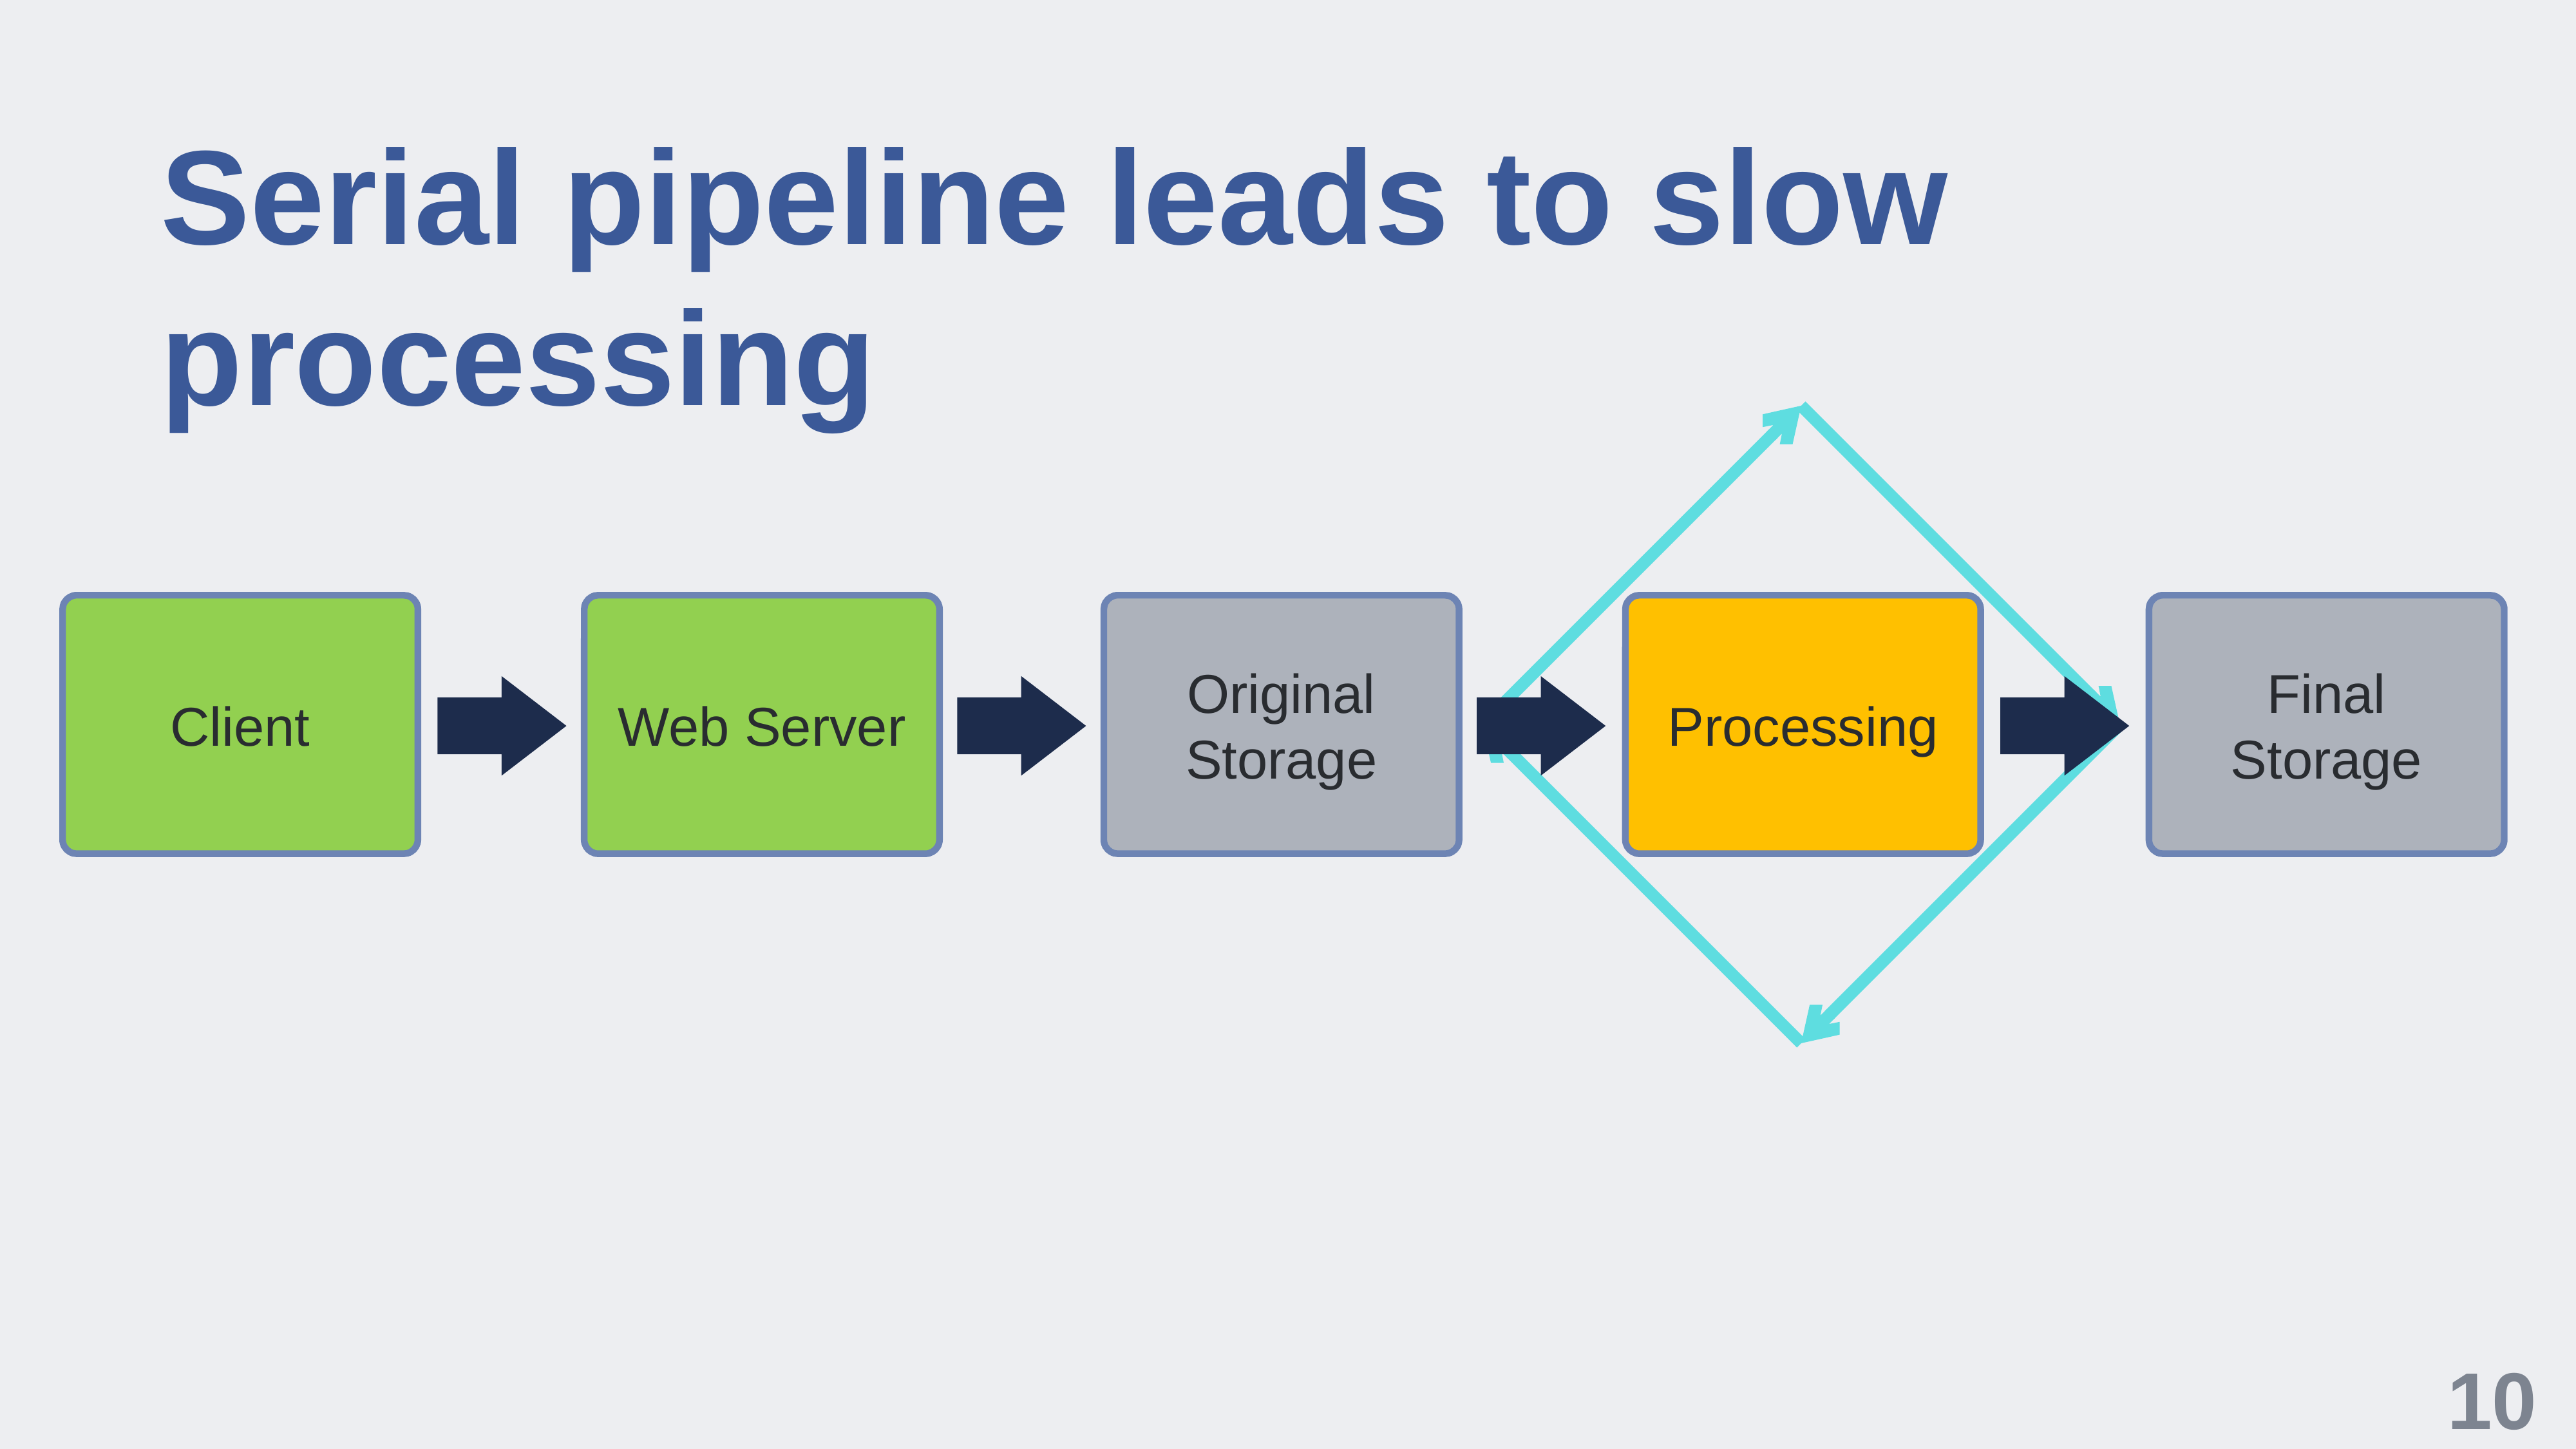

# Serial pipeline leads to slow processing

Client
Web Server
Original
Storage
Processing
Final
Storage

10